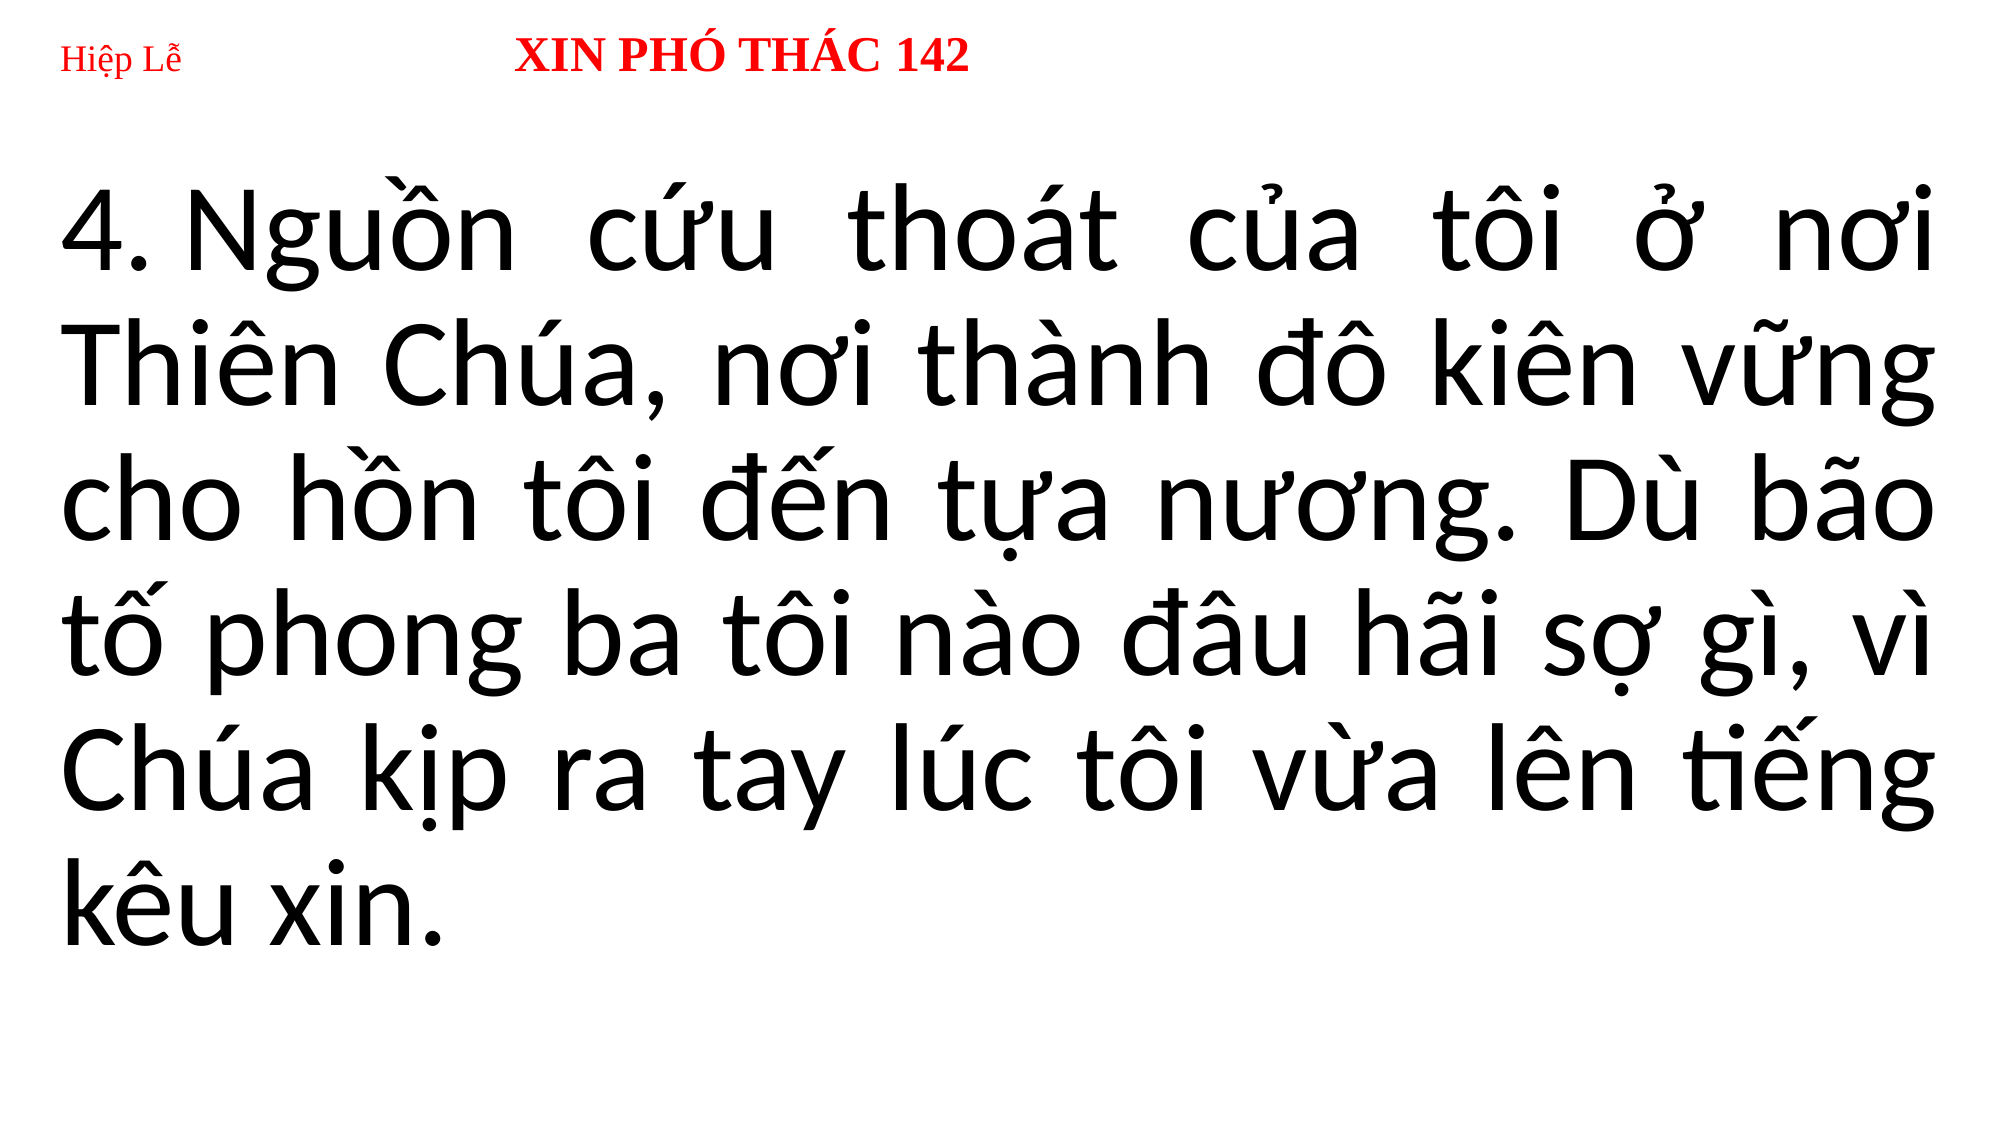

# Hiệp Lễ                                   XIN PHÓ THÁC 142
4. Nguồn cứu thoát của tôi ở nơi Thiên Chúa, nơi thành đô kiên vững cho hồn tôi đến tựa nương. Dù bão tố phong ba tôi nào đâu hãi sợ gì, vì Chúa kịp ra tay lúc tôi vừa lên tiếng kêu xin.